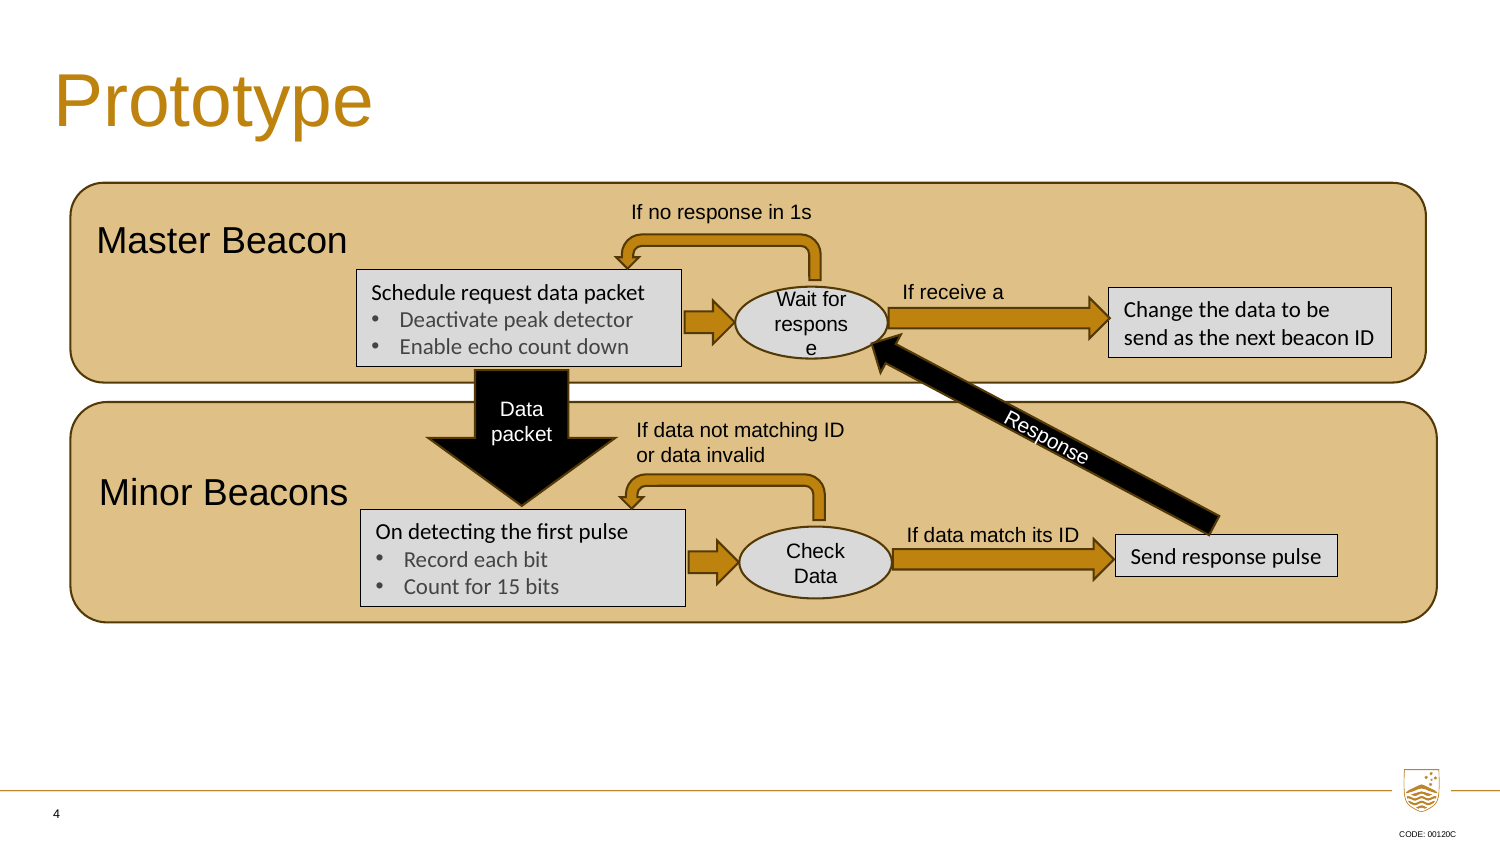

PrototypeIf receive a response

If no response​ in 1s
Master Beacon

Schedule request data packet
Deactivate peak detector
Enable echo count down
If receive a response​
Wait for response
Change the data to be send as the next beacon ID

Data packet

If data not matching ID
or data invalid
Response
Minor Beacons

On detecting the first pulse
Record each bit
Count for 15 bits
If data match its ID
Check Data
Send response pulse

4
DD MMM YY